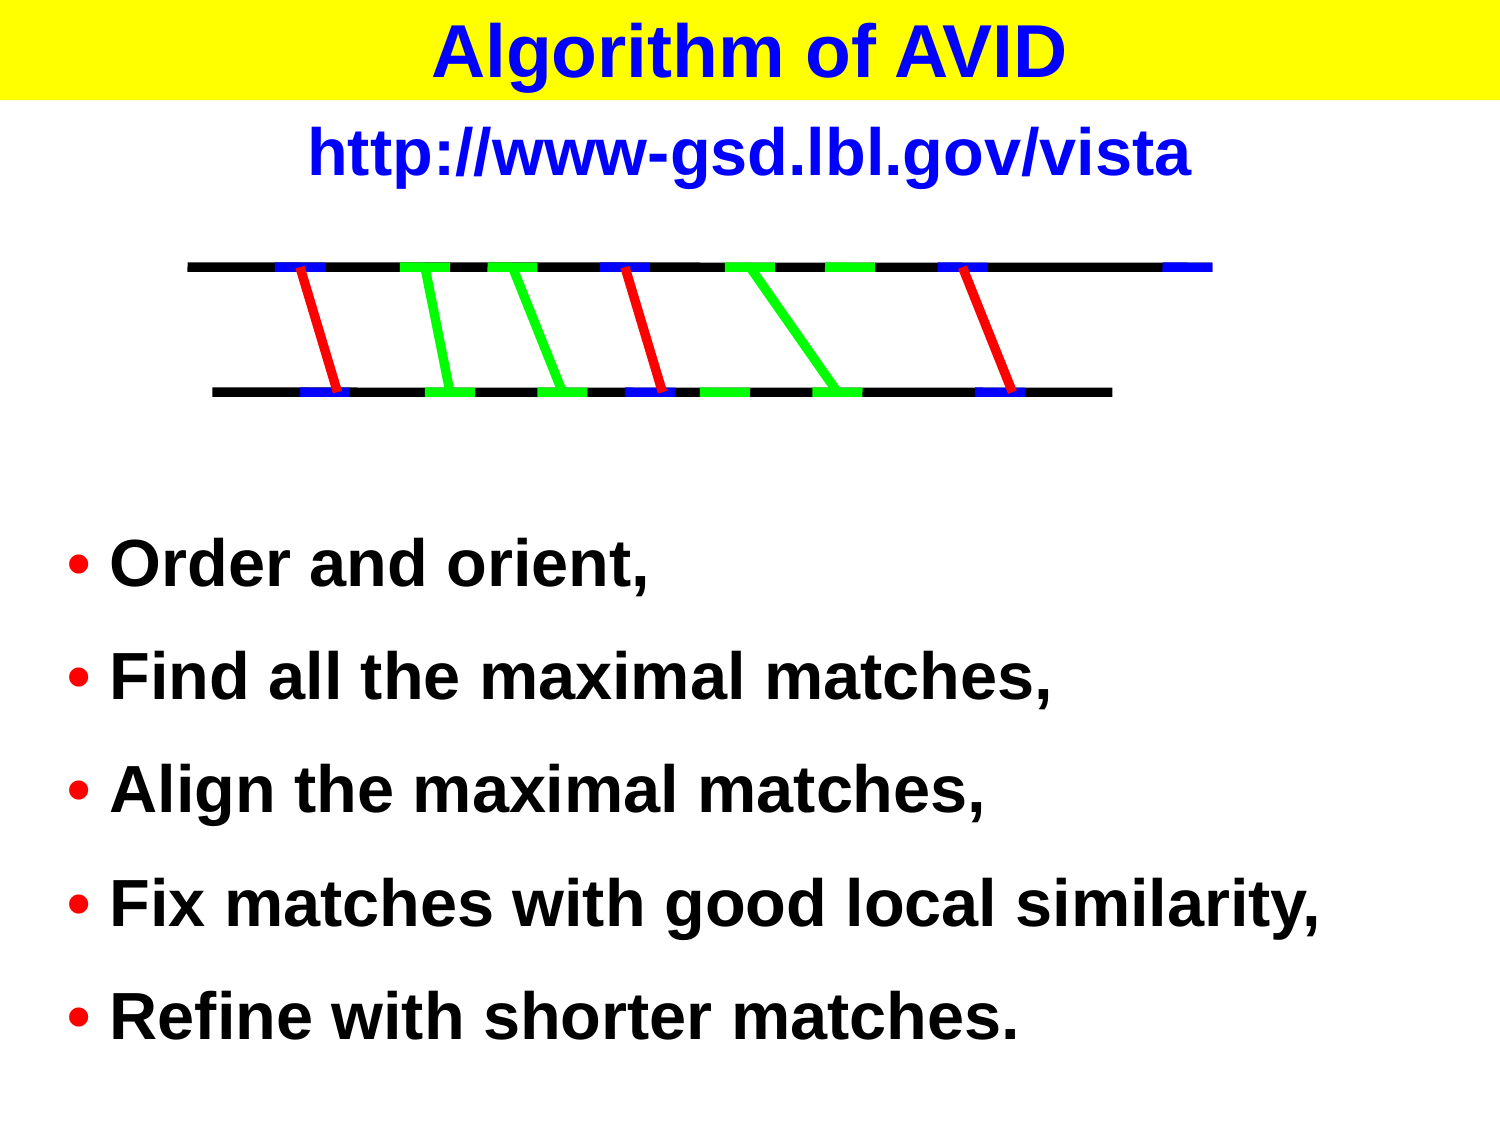

Algorithm of AVID
http://www-gsd.lbl.gov/vista

• Order and orient,
• Find all the maximal matches,
• Align the maximal matches,
• Fix matches with good local similarity,
• Refine with shorter matches.